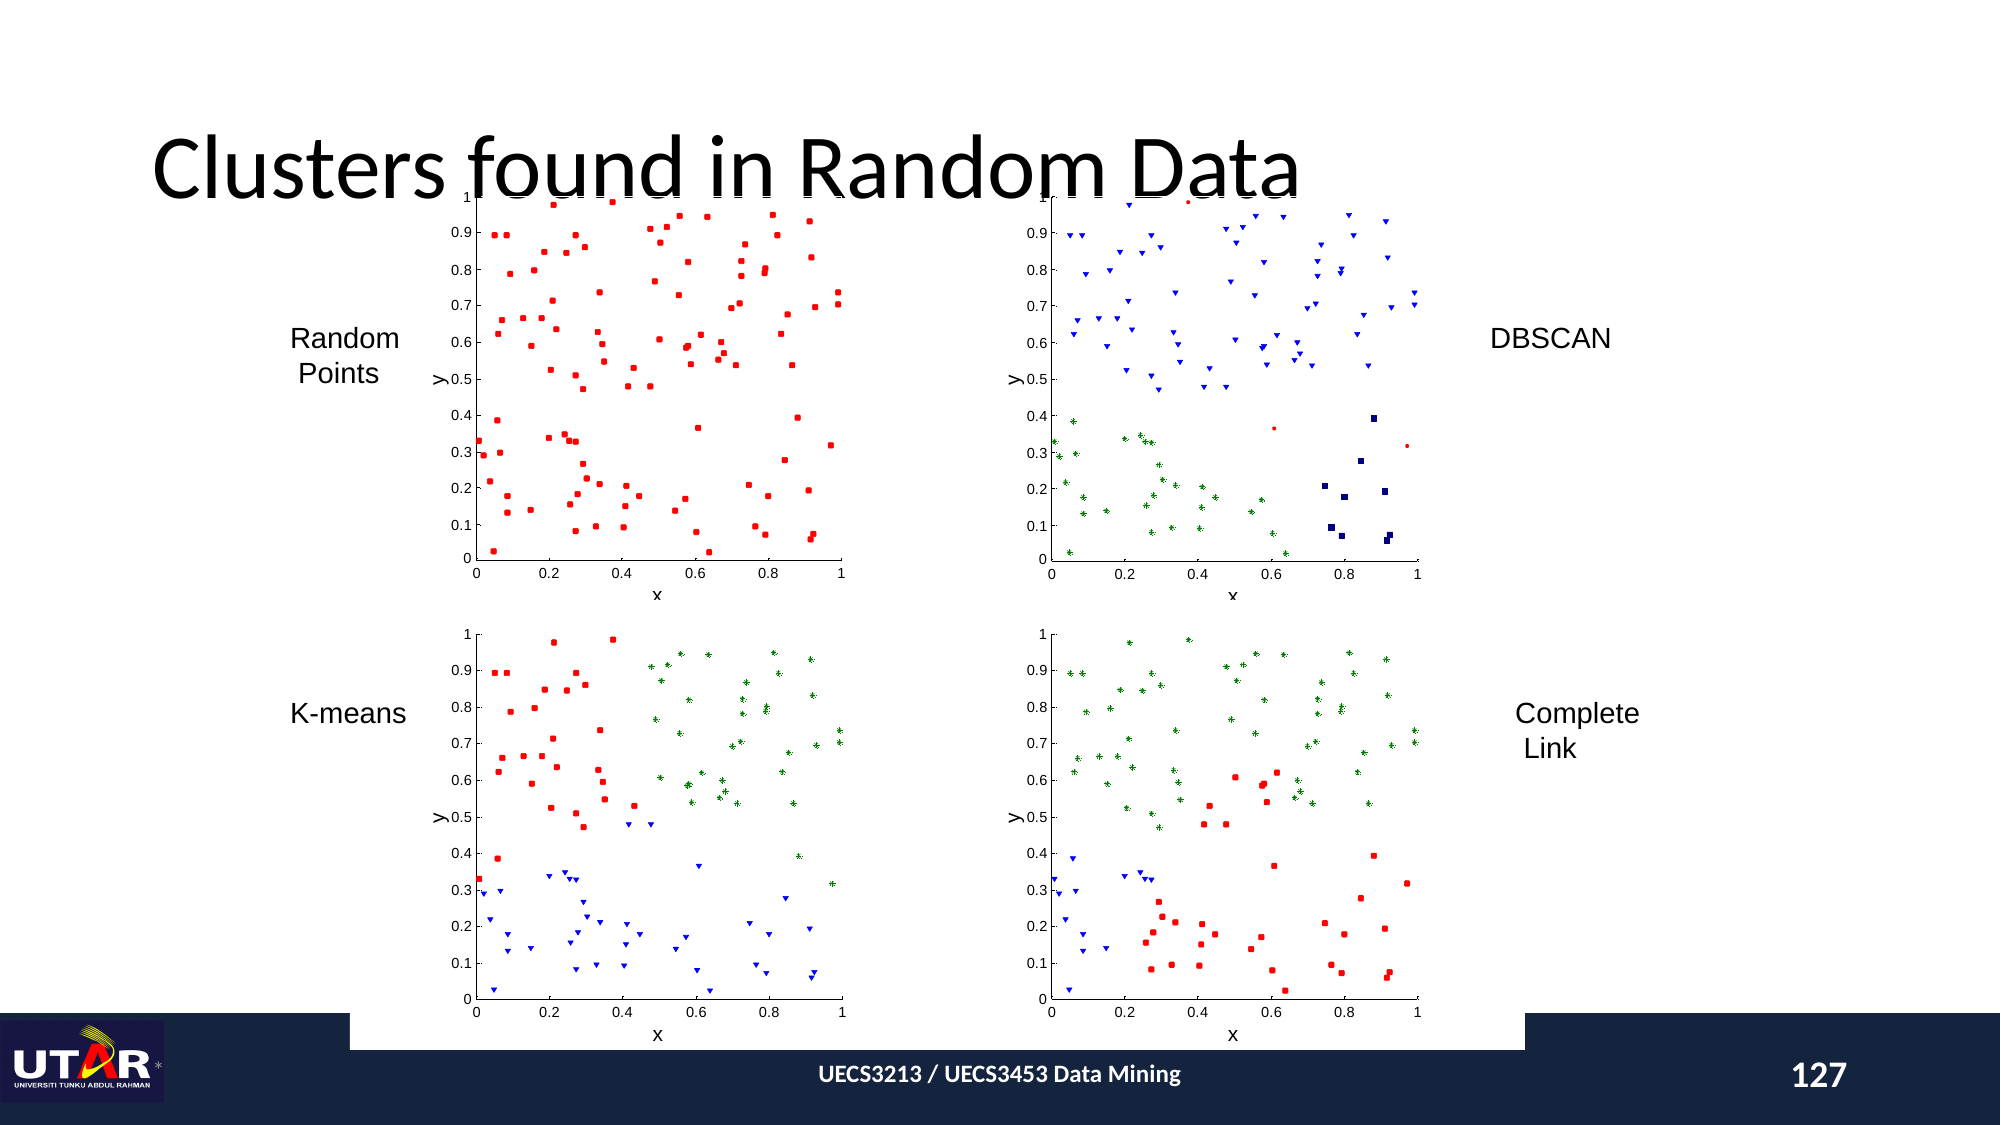

# Clusters found in Random Data
1
1

0.9
0.9

0.8
0.8

0.7
0.7

Random  Points
DBSCAN

0.6

0.6

0.5
0.5

y
y

0.4
0.4

0.3

0.3

0.2

0.2

0.1

0.1

0
0

0
0

0.2
0.4
0.6
0.8
1
0.2
0.4
0.6
0.8
1
x
x

1
1

0.9
0.9

K-means
Complete  Link

0.8
0.8

0.7
0.7

0.6
0.6

0.5
0.5

y
y

0.4
0.4

0.3
0.3

0.2
0.2

0.1
0.1

0
0

0
0.2
0.4
0.6
0.8
1
0
0.2
0.4
0.6
0.8
1
x
x
*
UECS3213 / UECS3453 Data Mining
127